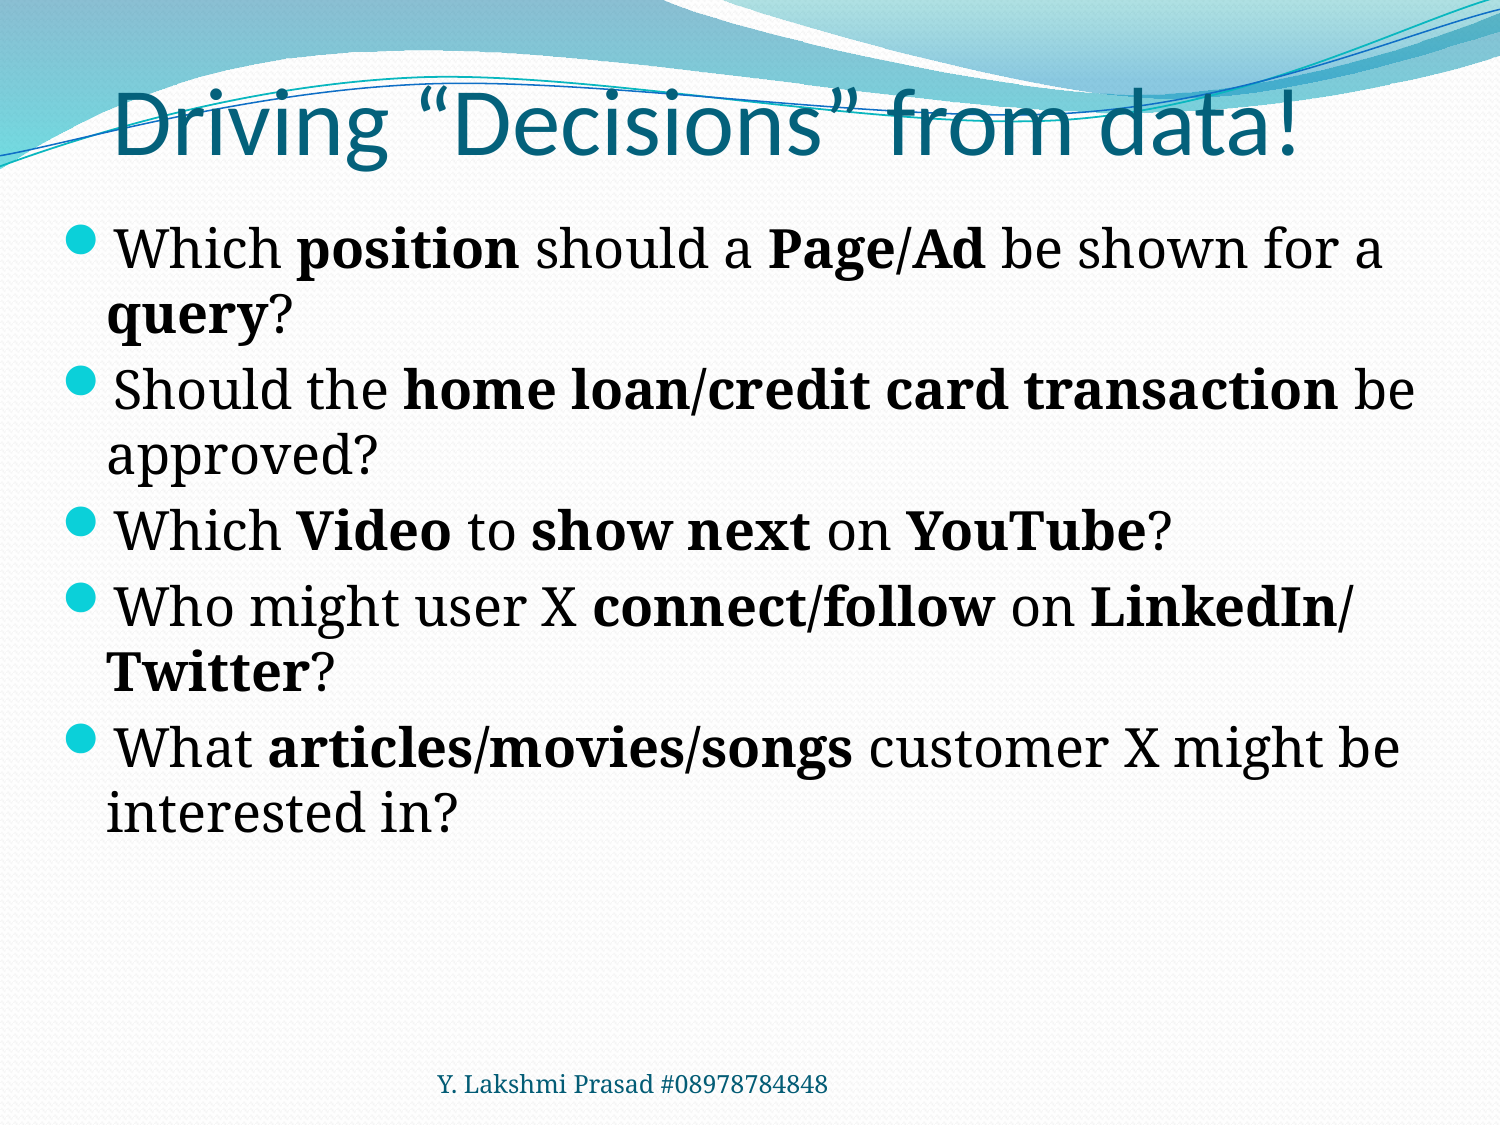

# Driving “Decisions” from data!
Which position should a Page/Ad be shown for a query?
Should the home loan/credit card transaction be approved?
Which Video to show next on YouTube?
Who might user X connect/follow on LinkedIn/ Twitter?
What articles/movies/songs customer X might be interested in?
Y. Lakshmi Prasad #08978784848